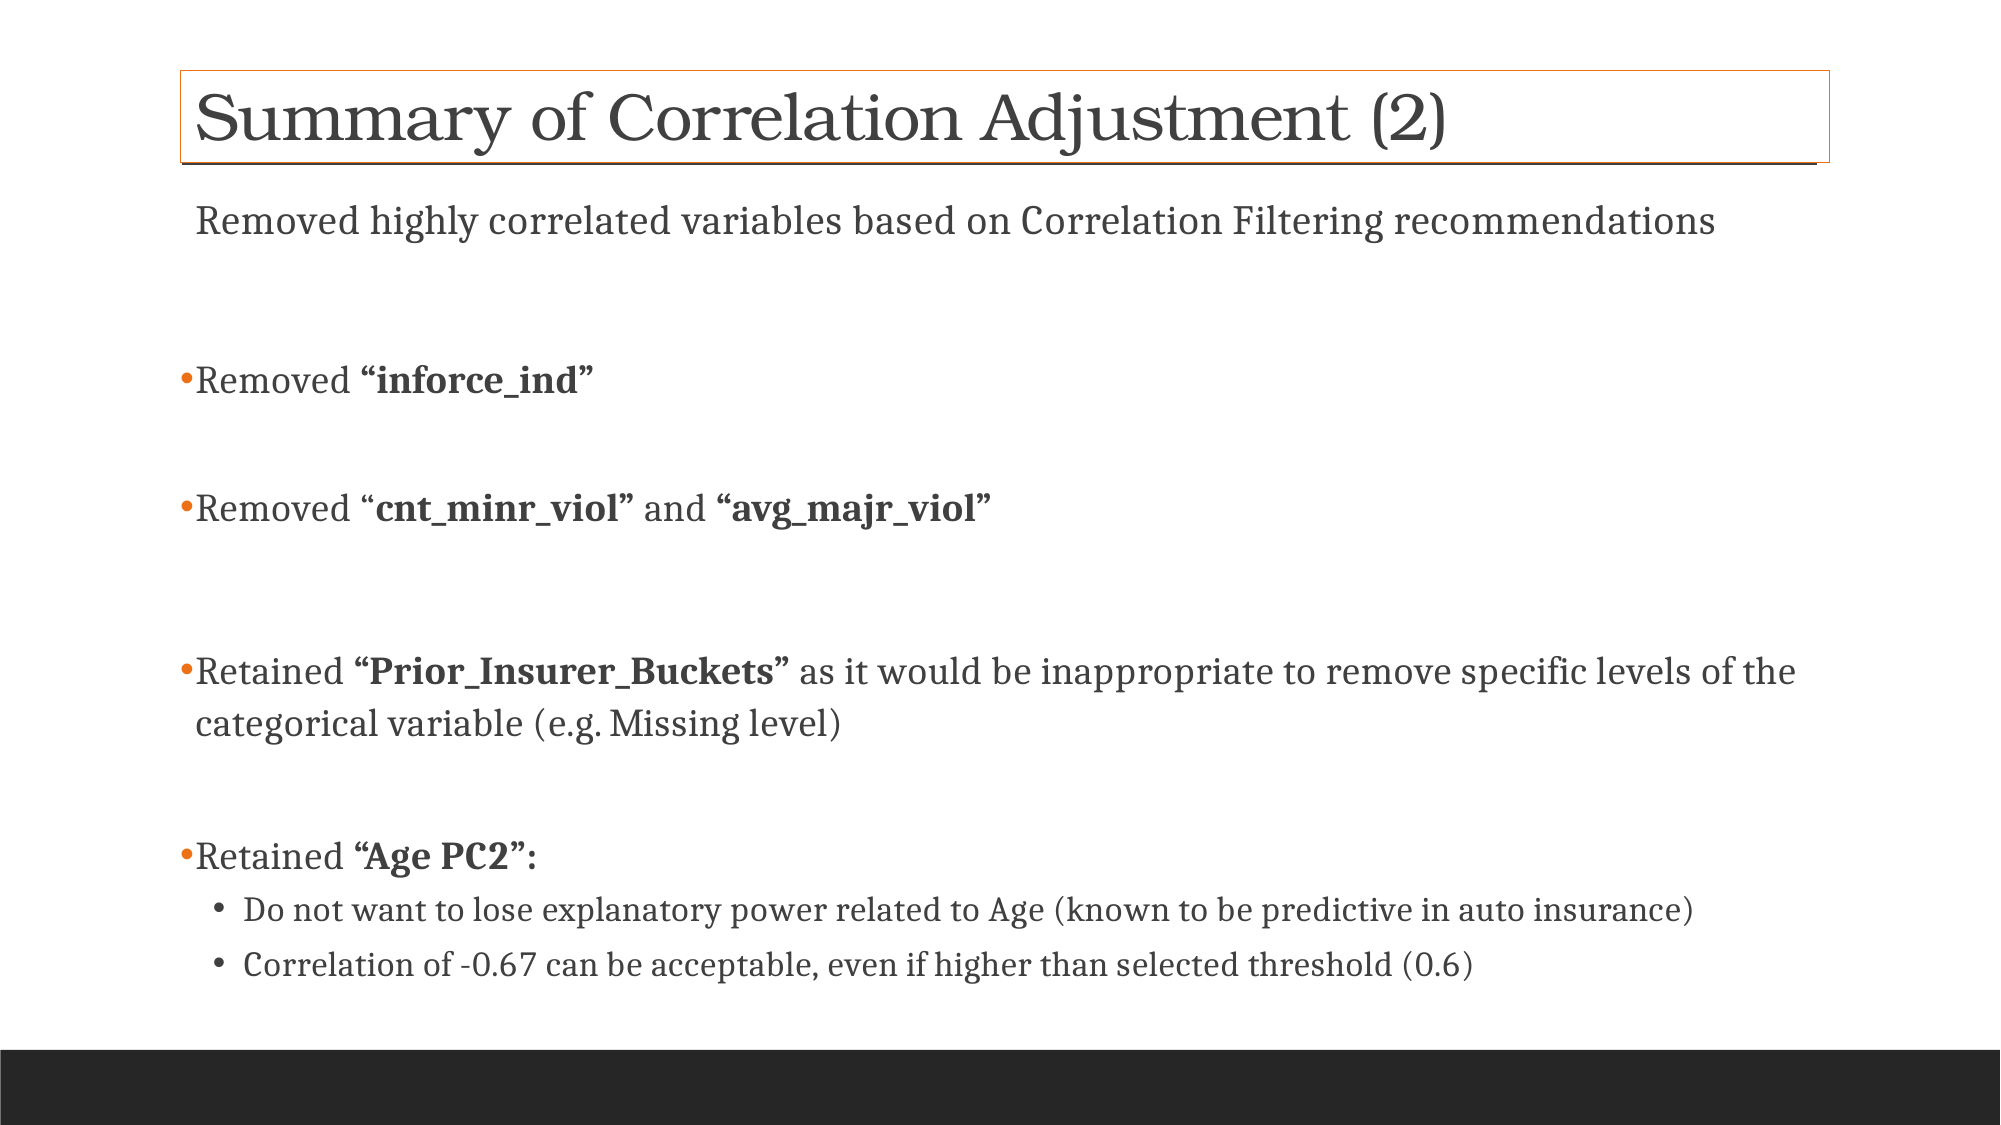

# Summary of Correlation Adjustment (2)
Removed highly correlated variables based on Correlation Filtering recommendations
Removed “inforce_ind”
Removed “cnt_minr_viol” and “avg_majr_viol”

Retained “Prior_Insurer_Buckets” as it would be inappropriate to remove specific levels of the categorical variable (e.g. Missing level)
Retained “Age PC2”:
Do not want to lose explanatory power related to Age (known to be predictive in auto insurance)
Correlation of -0.67 can be acceptable, even if higher than selected threshold (0.6)